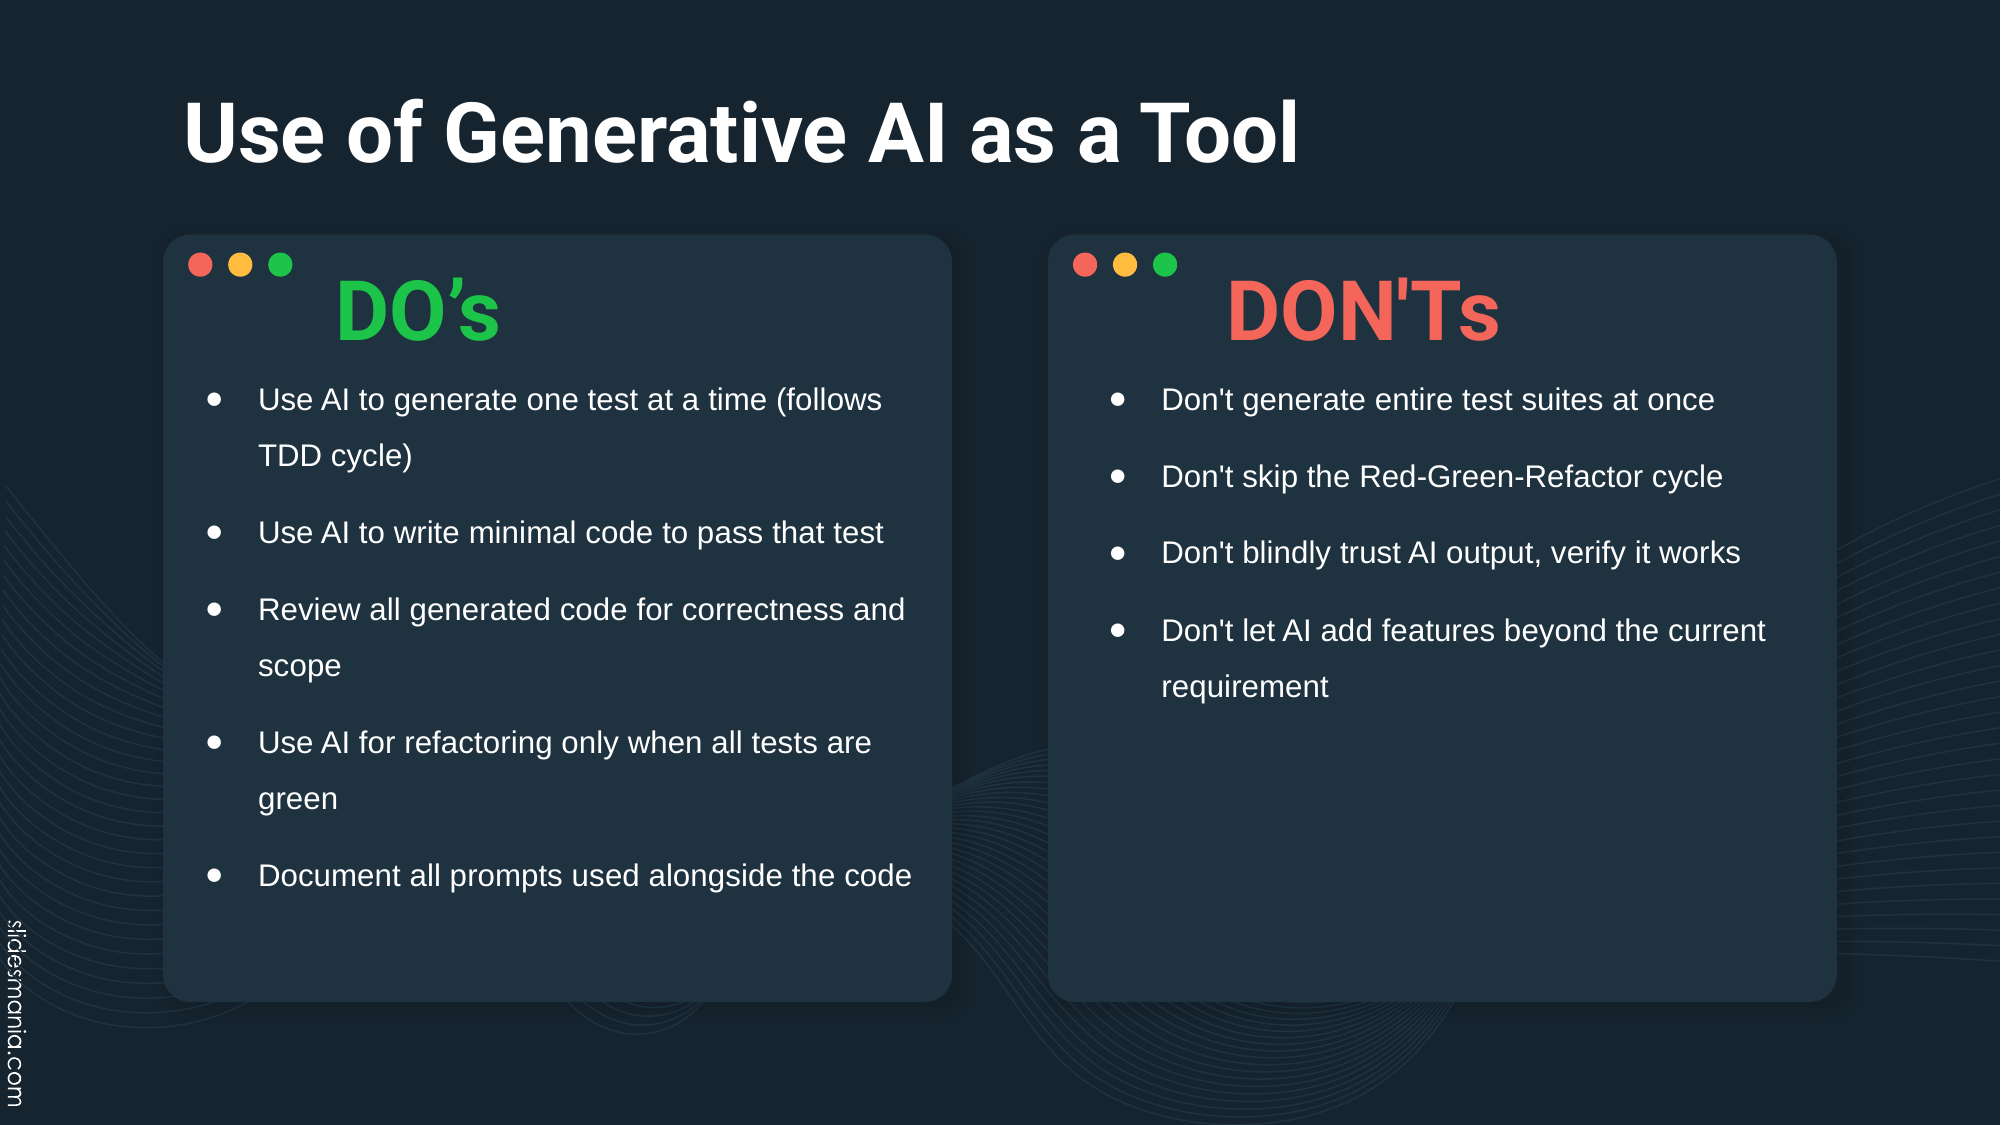

# Use of Generative AI as a Tool

DO’s
DON'Ts
Use AI to generate one test at a time (follows TDD cycle)
Use AI to write minimal code to pass that test
Review all generated code for correctness and scope
Use AI for refactoring only when all tests are green
Document all prompts used alongside the code

Don't generate entire test suites at once
Don't skip the Red-Green-Refactor cycle
Don't blindly trust AI output, verify it works
Don't let AI add features beyond the current requirement